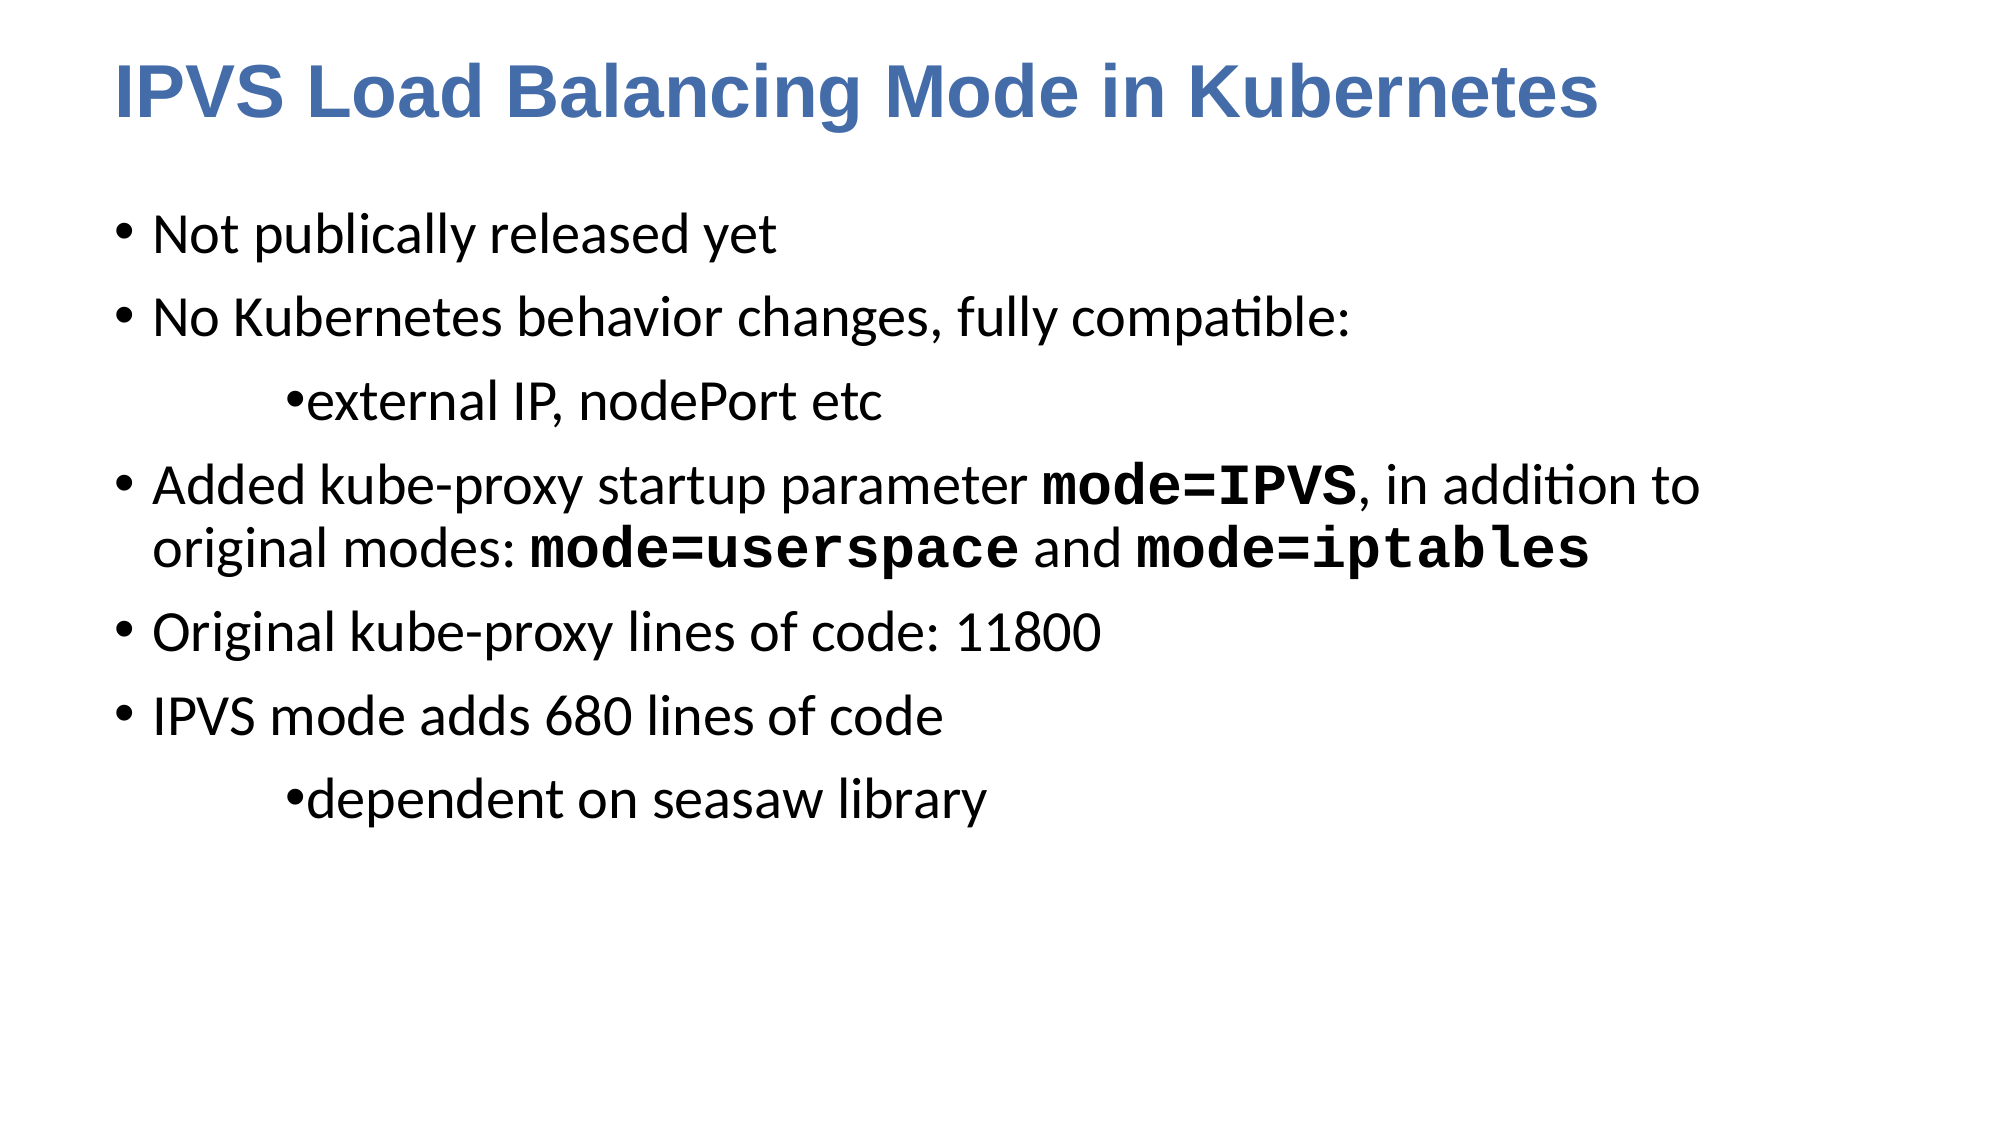

# IPVS Load Balancing Mode in Kubernetes
Not publically released yet
No Kubernetes behavior changes, fully compatible:
external IP, nodePort etc
Added kube-proxy startup parameter mode=IPVS, in addition to original modes: mode=userspace and mode=iptables
Original kube-proxy lines of code: 11800
IPVS mode adds 680 lines of code
dependent on seasaw library